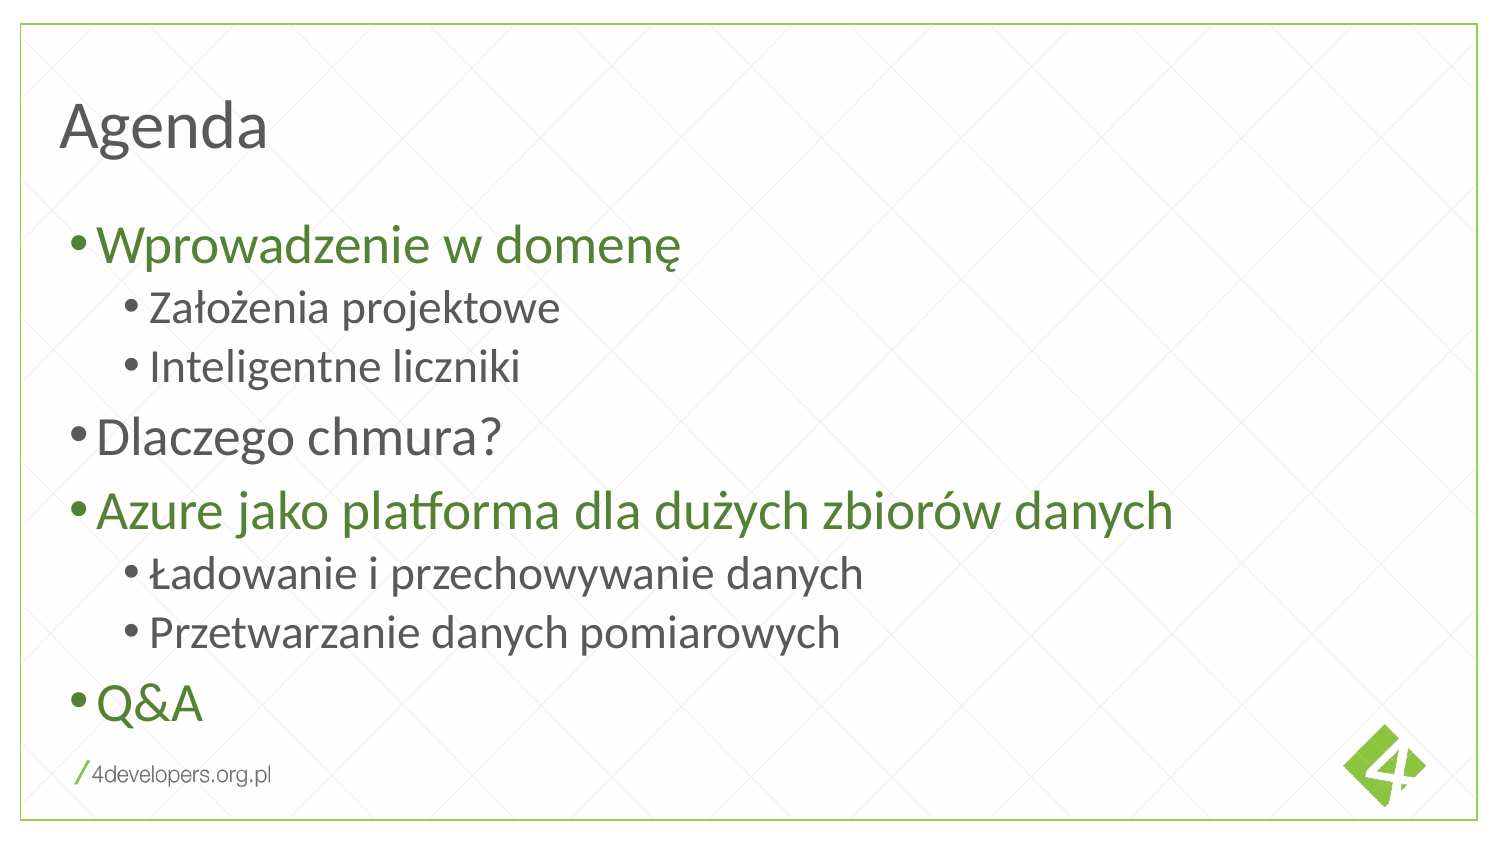

Agenda
Wprowadzenie w domenę
Założenia projektowe
Inteligentne liczniki
Dlaczego chmura?
Azure jako platforma dla dużych zbiorów danych
Ładowanie i przechowywanie danych
Przetwarzanie danych pomiarowych
Q&A